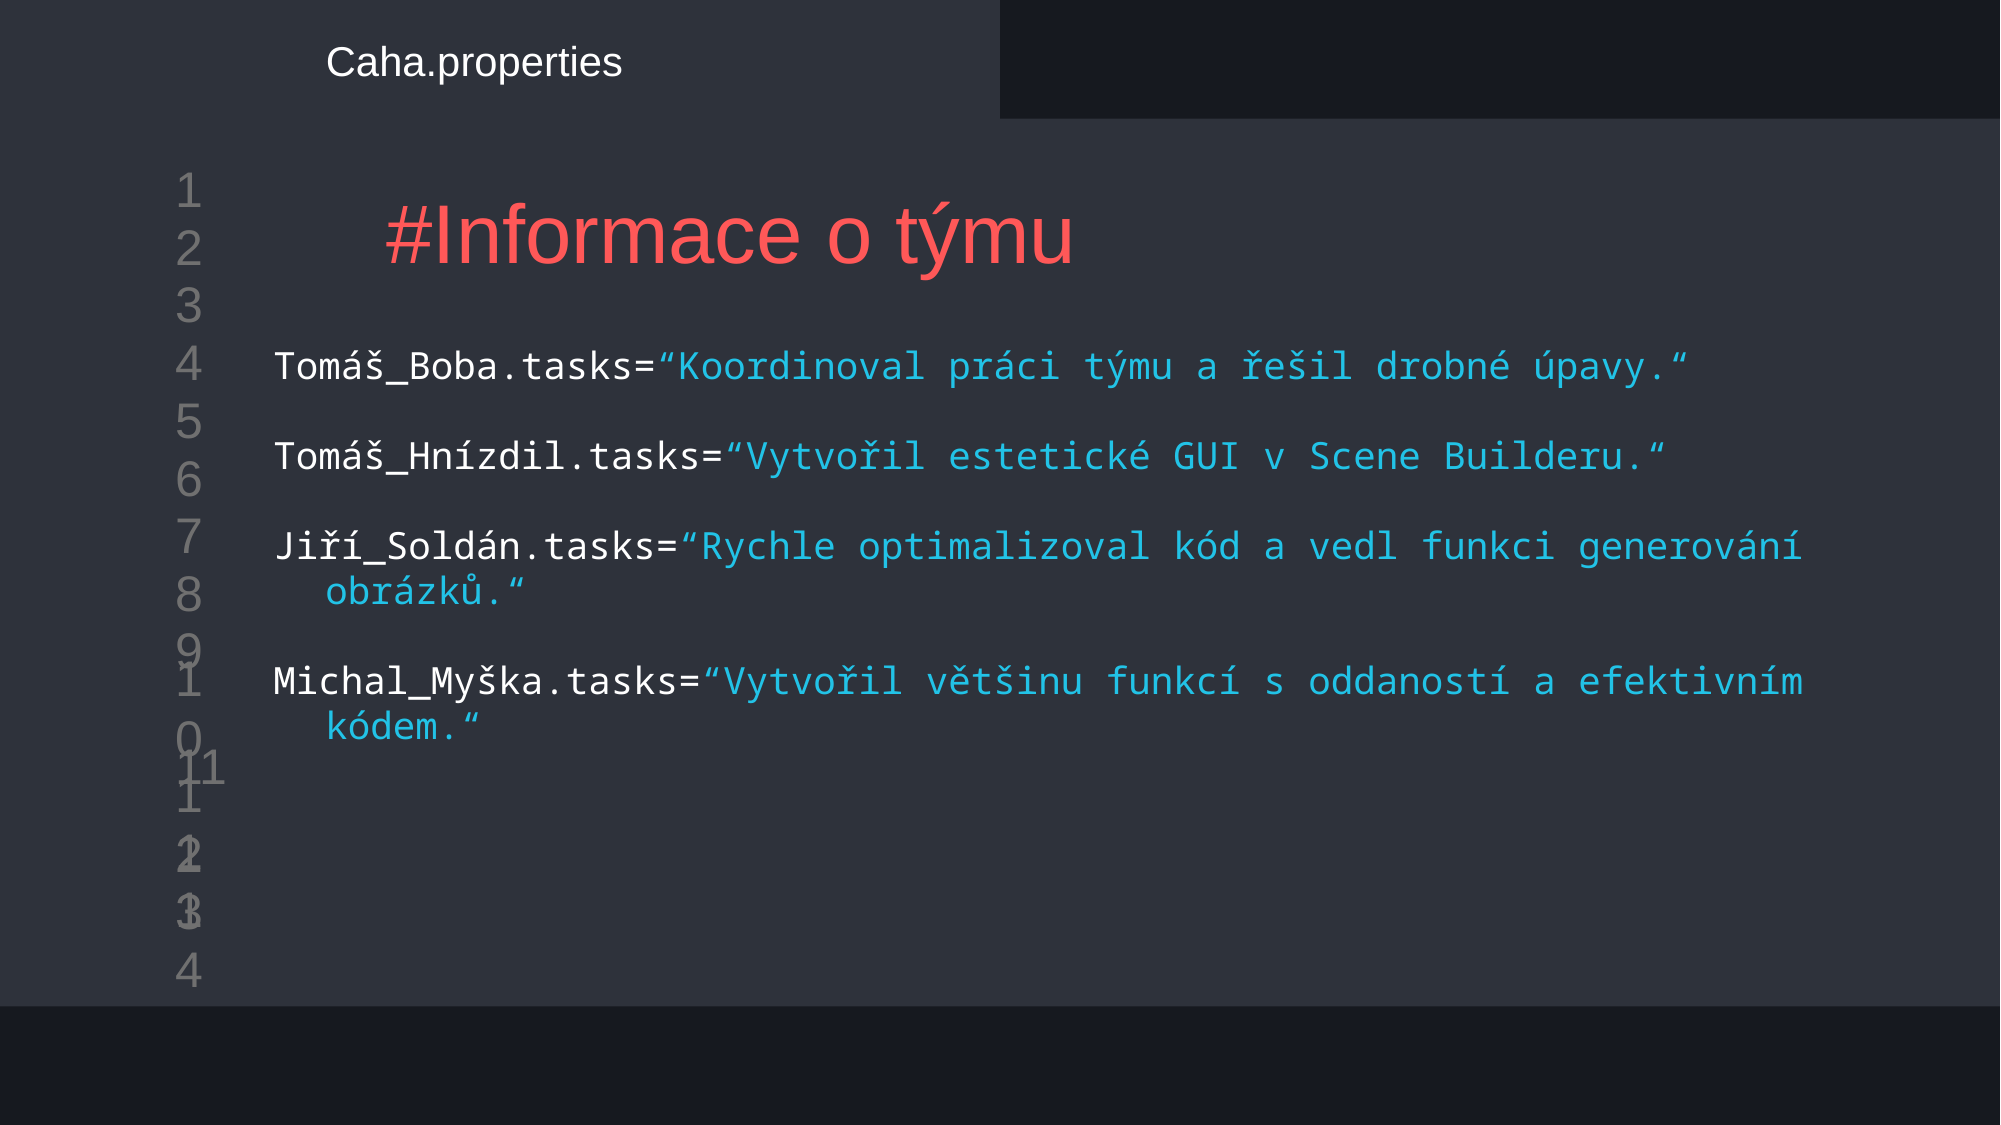

Caha.properties

# #Informace o týmu

Tomáš_Boba.tasks=“Koordinoval práci týmu a řešil drobné úpavy.“

Tomáš_Hnízdil.tasks=“Vytvořil estetické GUI v Scene Builderu.“

Jiří_Soldán.tasks=“Rychle optimalizoval kód a vedl funkci generování obrázků.“

Michal_Myška.tasks=“Vytvořil většinu funkcí s oddaností a efektivním kódem.“